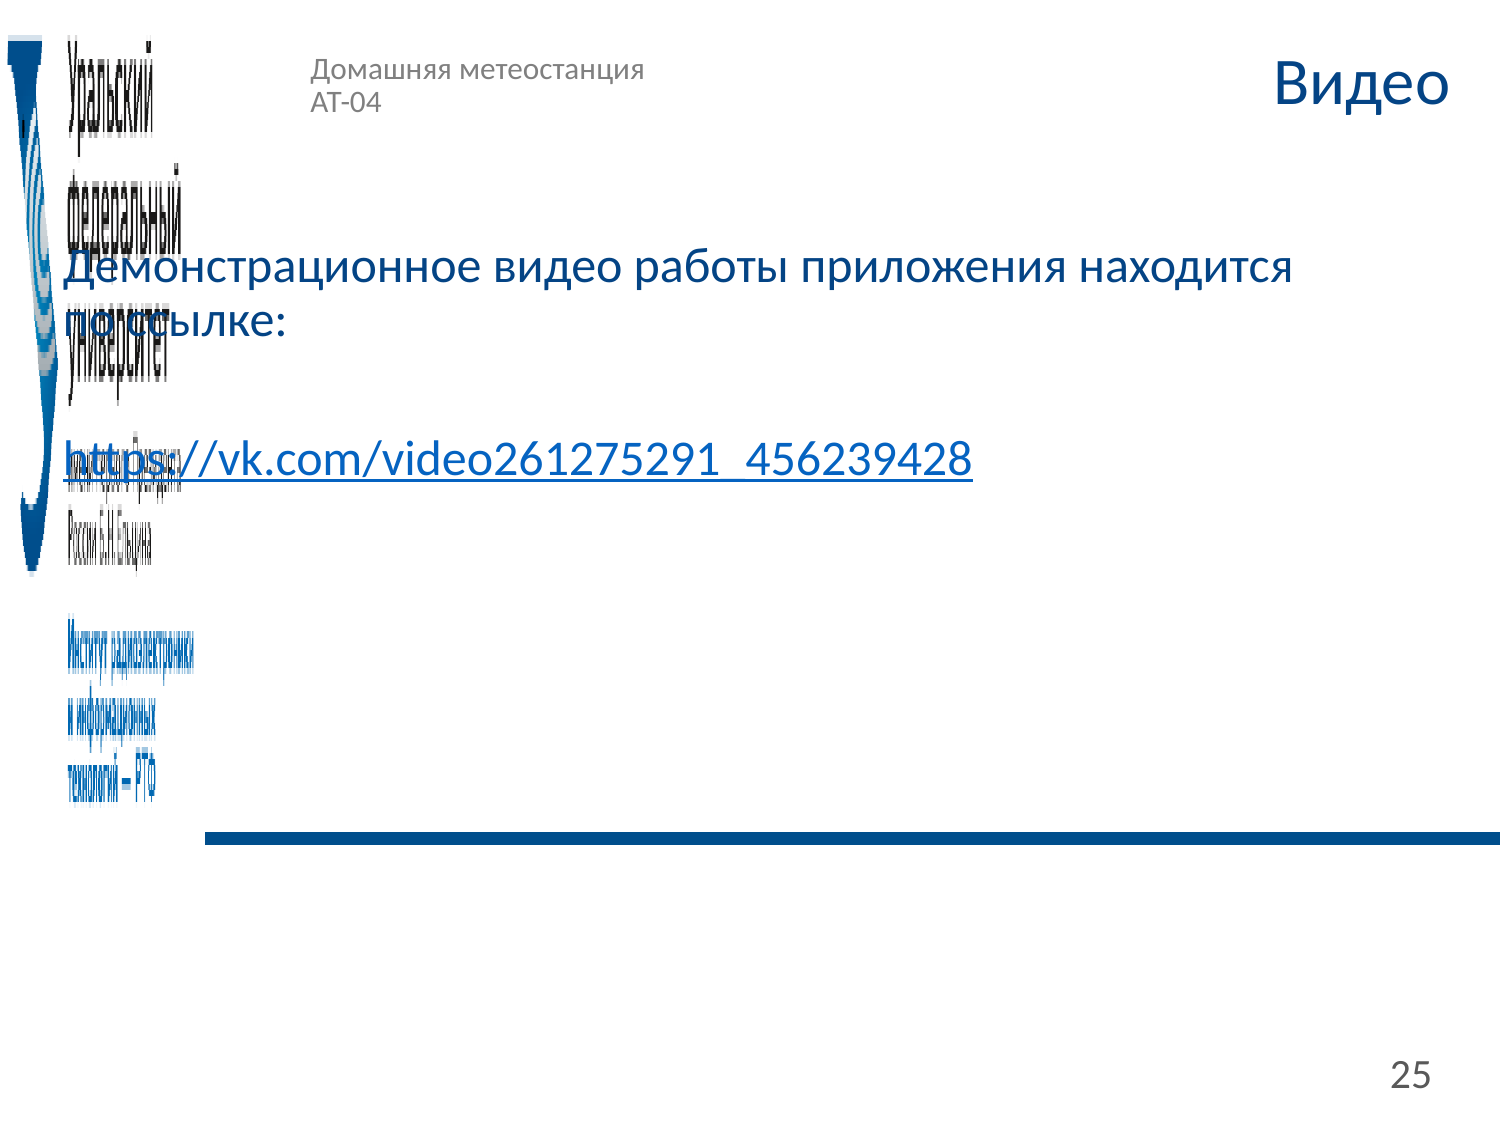

# Видео
Домашняя метеостанция
АТ-04
Демонстрационное видео работы приложения находится по ссылке:

https://vk.com/video261275291_456239428
25